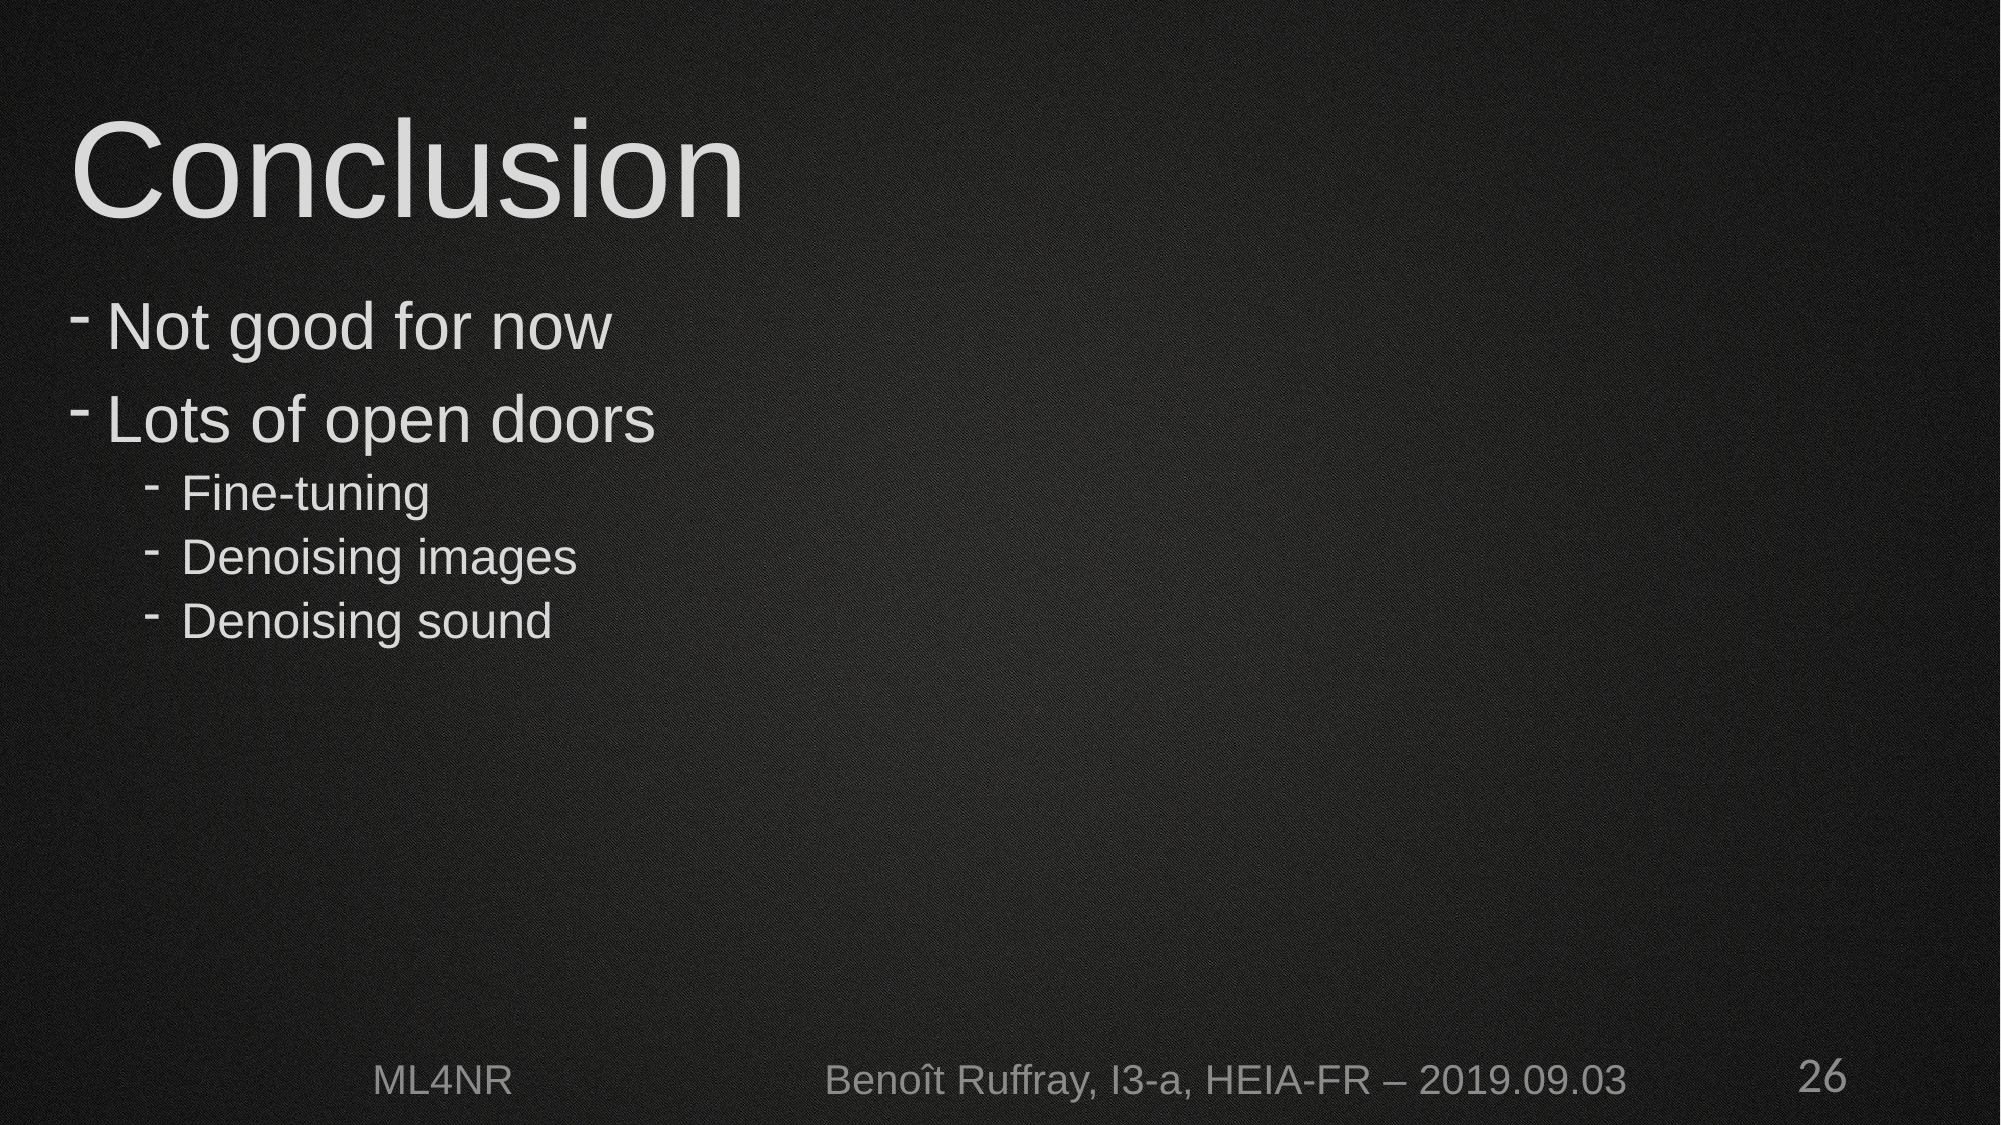

# Conclusion
Not good for now
Lots of open doors
Fine-tuning
Denoising images
Denoising sound

ML4NR                           Benoît Ruffray, I3-a, HEIA-FR – 2019.09.03
26